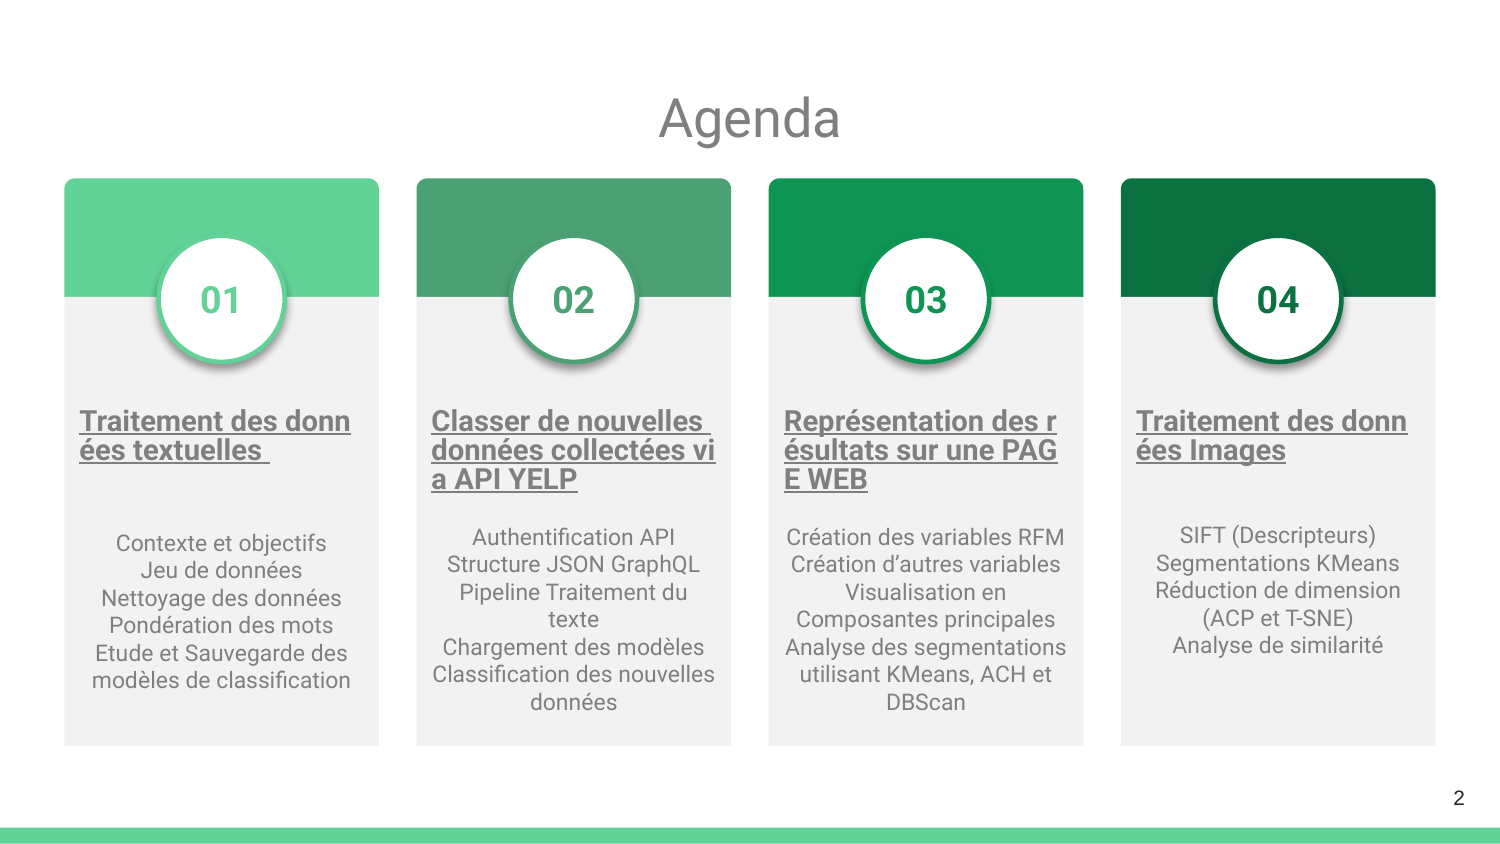

# Agenda

Traitement des données textuelles

Contexte et objectifs
Jeu de données
Nettoyage des données
Pondération des mots
Etude et Sauvegarde des modèles de classification

Classer de nouvelles données collectées via API YELP

Authentification API
Structure JSON GraphQL
Pipeline Traitement du texte
Chargement des modèles
Classification des nouvelles données

Représentation des résultats sur une PAGE WEB

Création des variables RFM
Création d’autres variables
Visualisation en Composantes principales
Analyse des segmentations utilisant KMeans, ACH et DBScan

Traitement des données Images

SIFT (Descripteurs)
Segmentations KMeans
Réduction de dimension (ACP et T-SNE)
Analyse de similarité

01
02
03
04
2